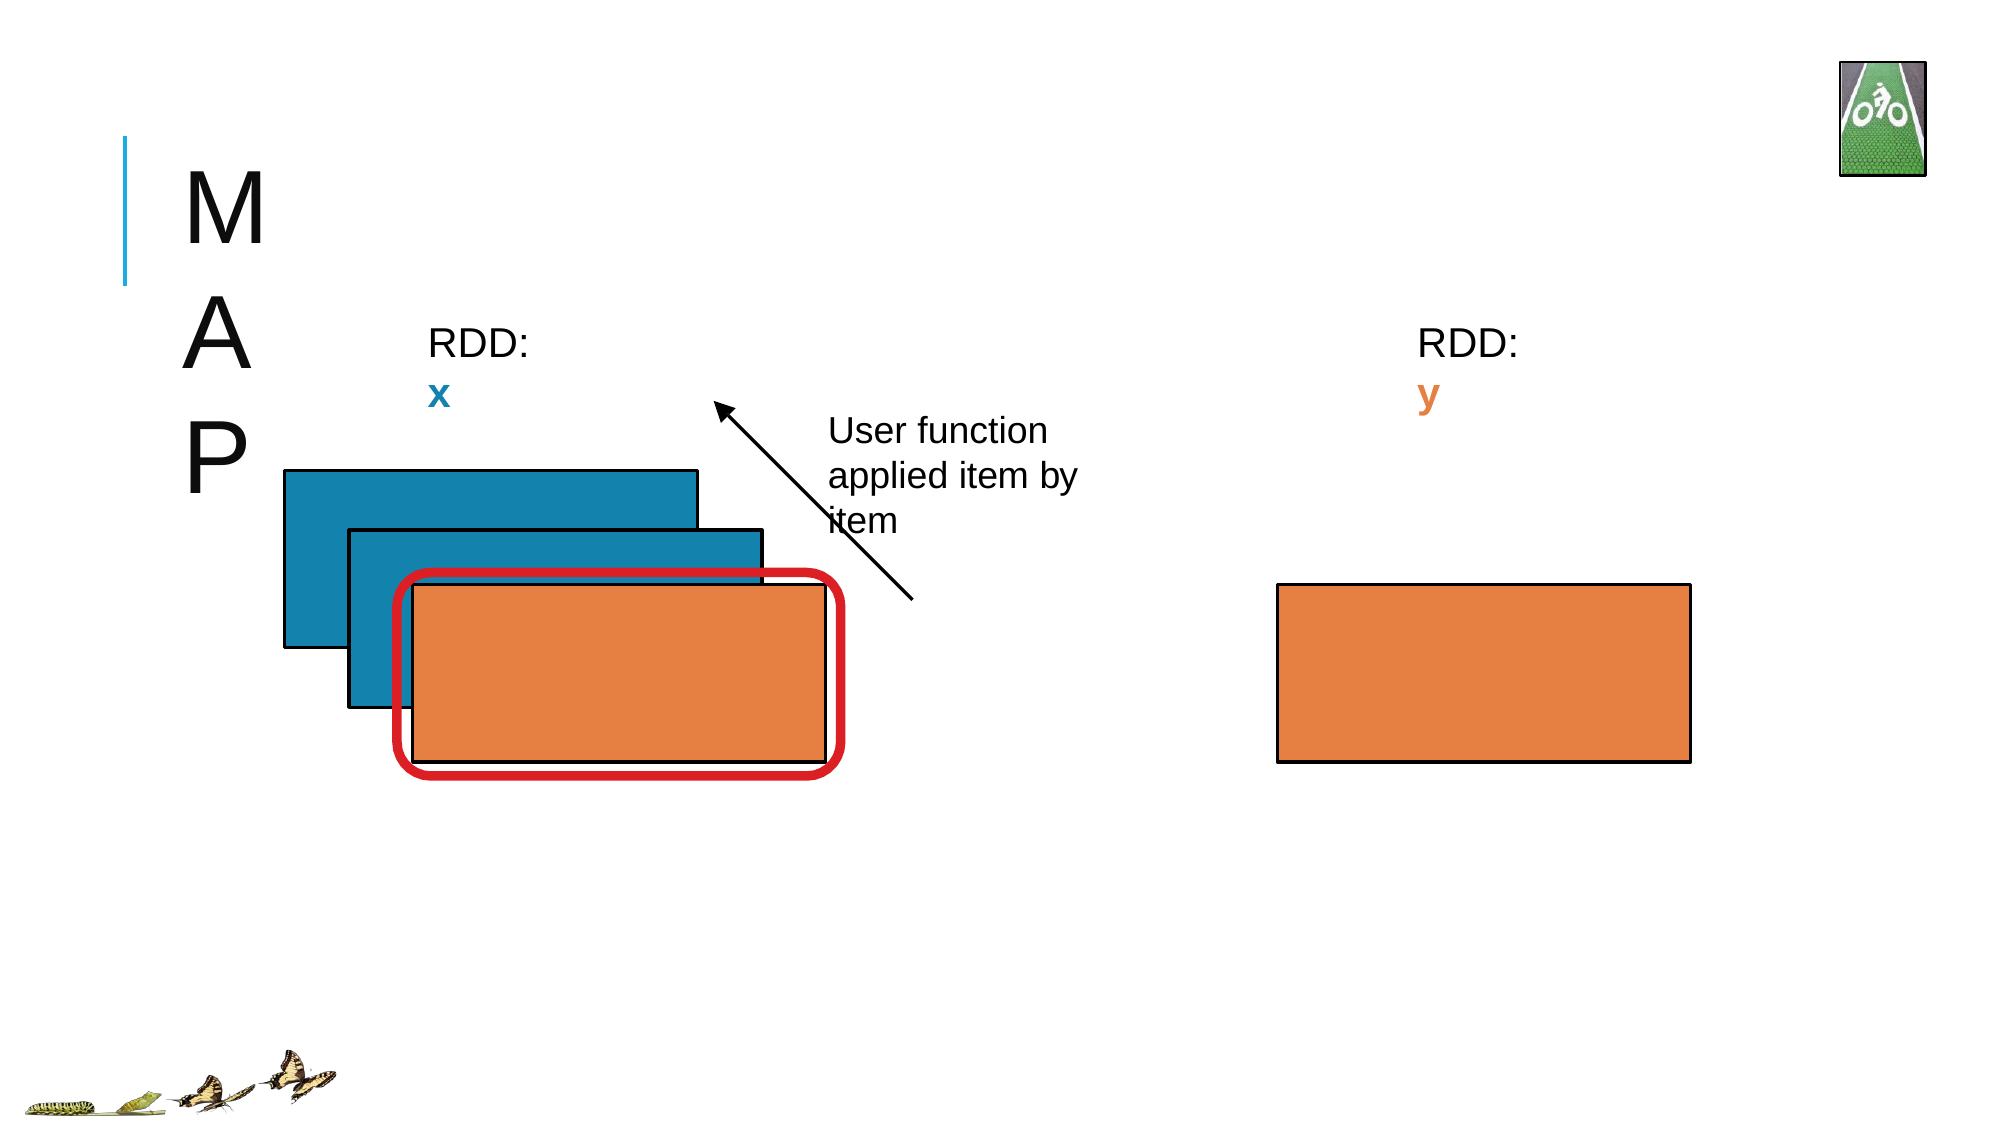

MAP
# RDD: x
RDD: y

User function
applied item by item